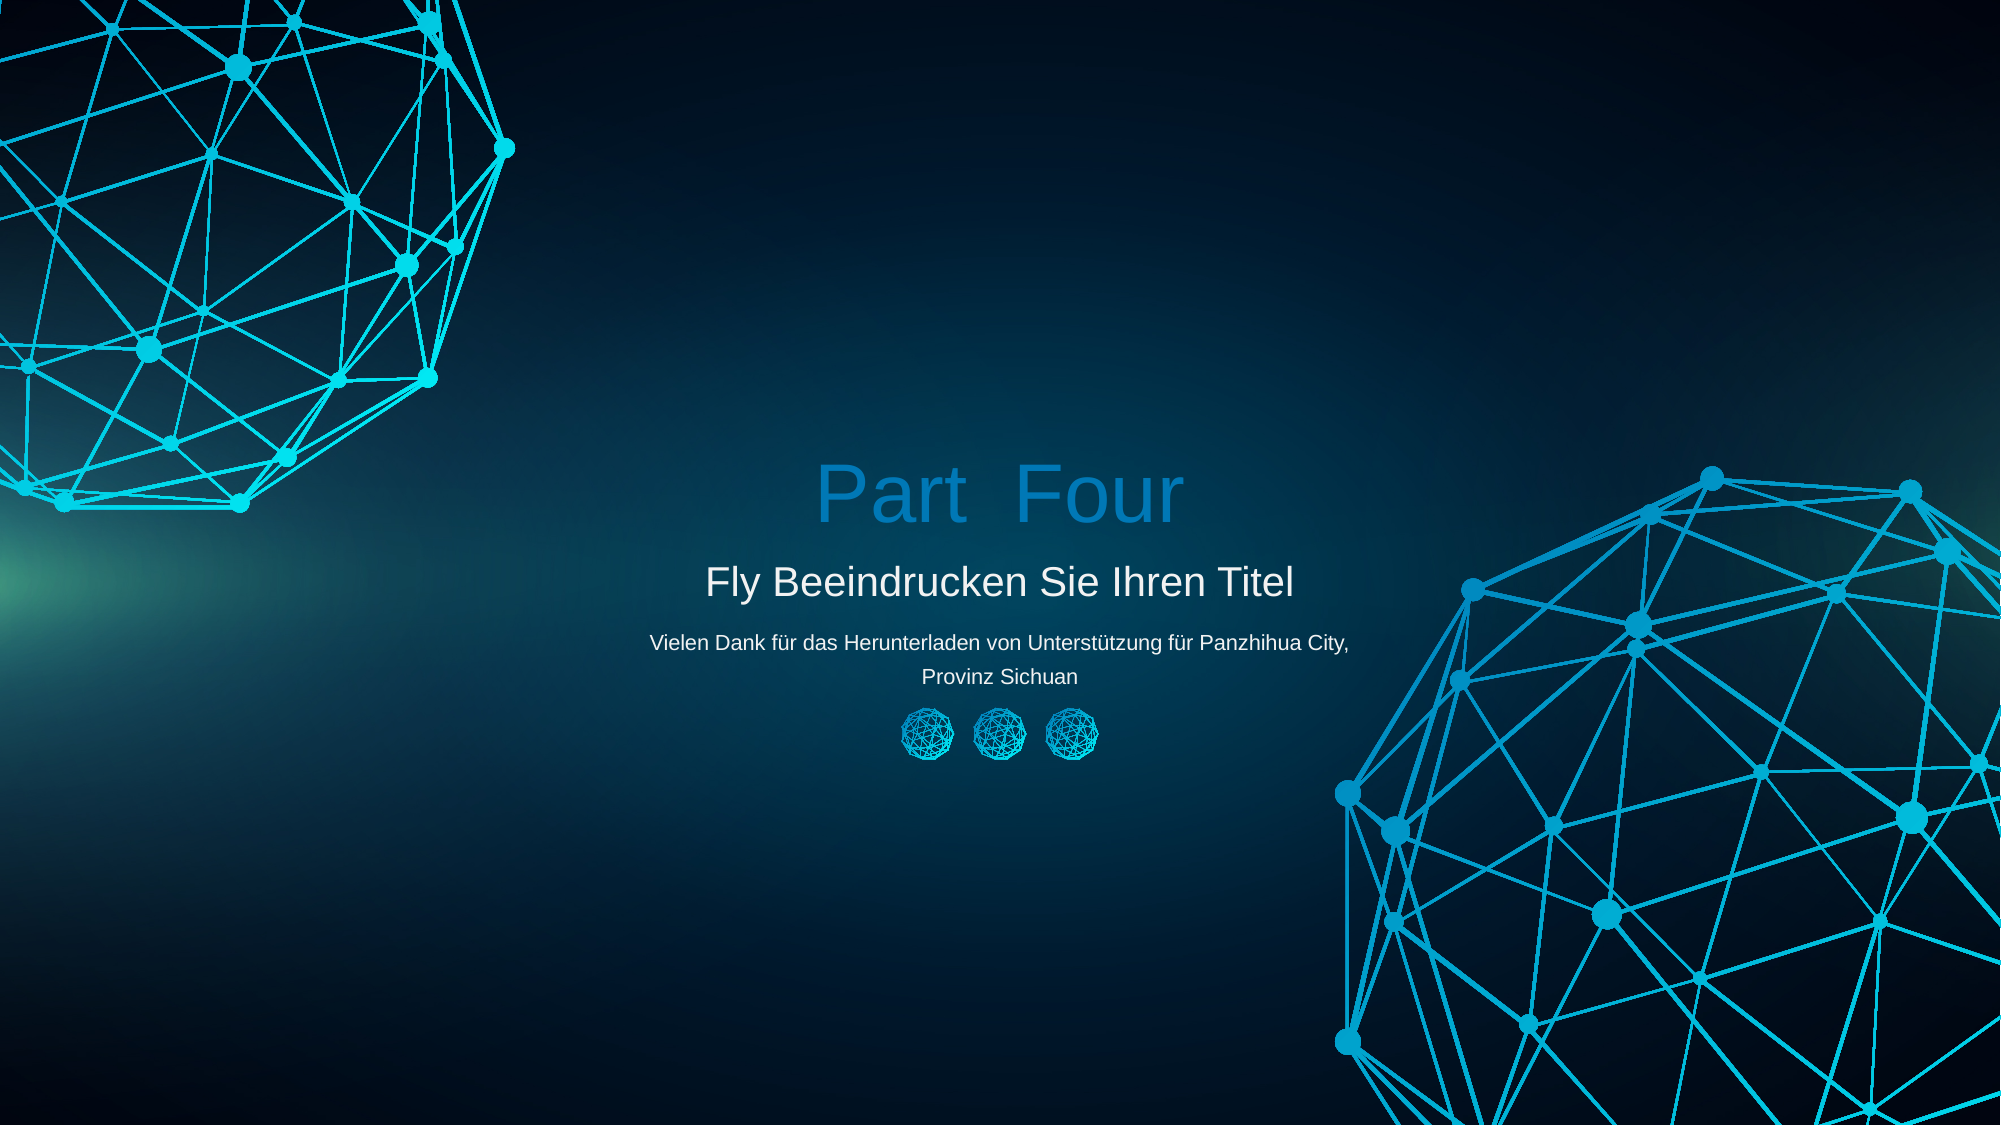

Part  Four

Fly Beeindrucken Sie Ihren Titel
Vielen Dank für das Herunterladen von Unterstützung für Panzhihua City, Provinz Sichuan